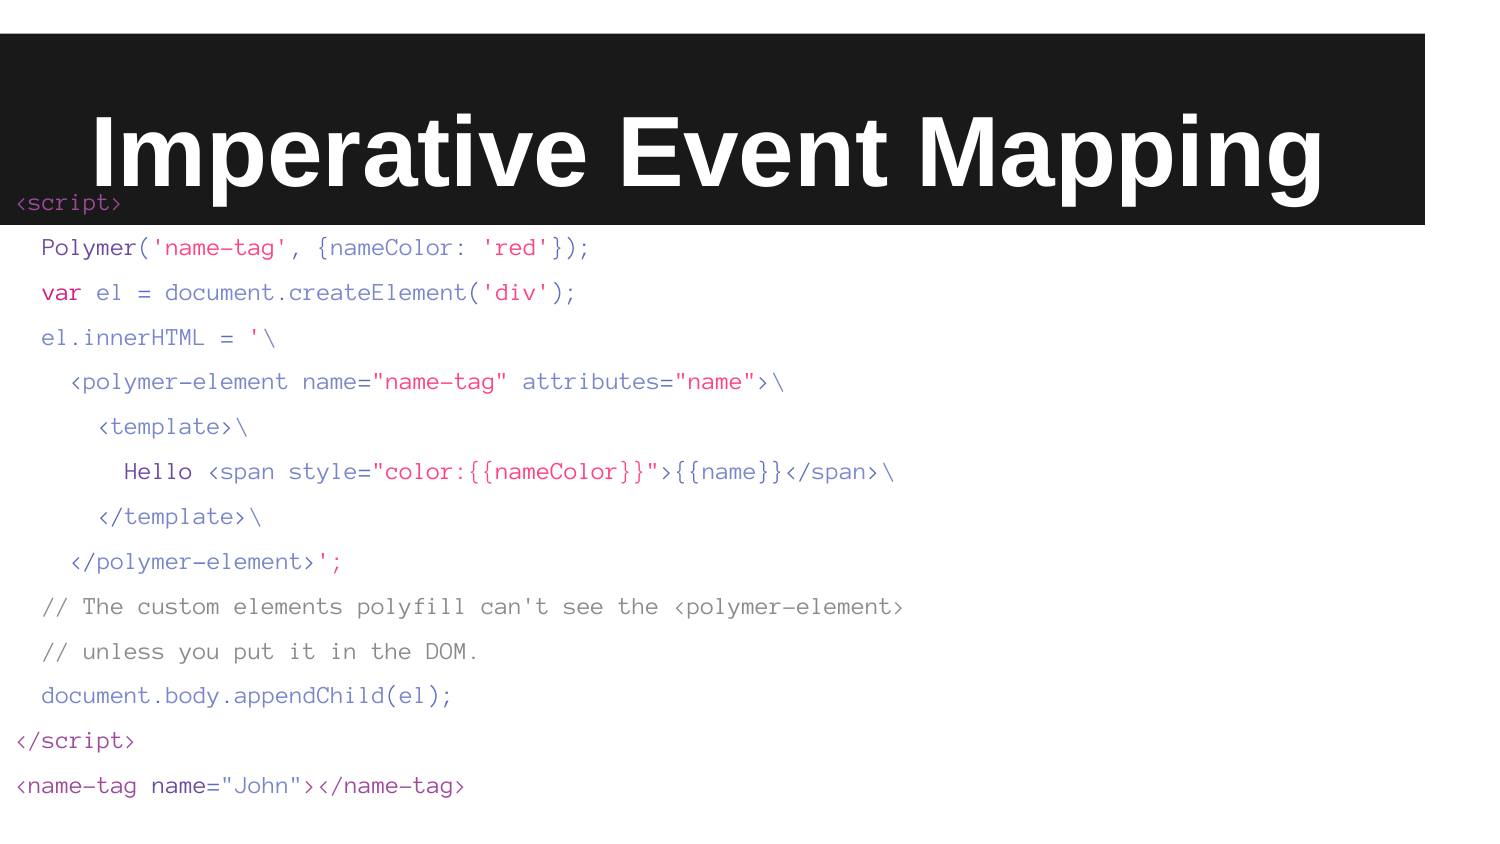

# Imperative Event Mapping
<script>
  Polymer('name-tag', {nameColor: 'red'});
  var el = document.createElement('div');
  el.innerHTML = '\
    <polymer-element name="name-tag" attributes="name">\
      <template>\
        Hello <span style="color:{{nameColor}}">{{name}}</span>\
      </template>\
    </polymer-element>';
  // The custom elements polyfill can't see the <polymer-element>
  // unless you put it in the DOM.
  document.body.appendChild(el);
</script>
<name-tag name="John"></name-tag>